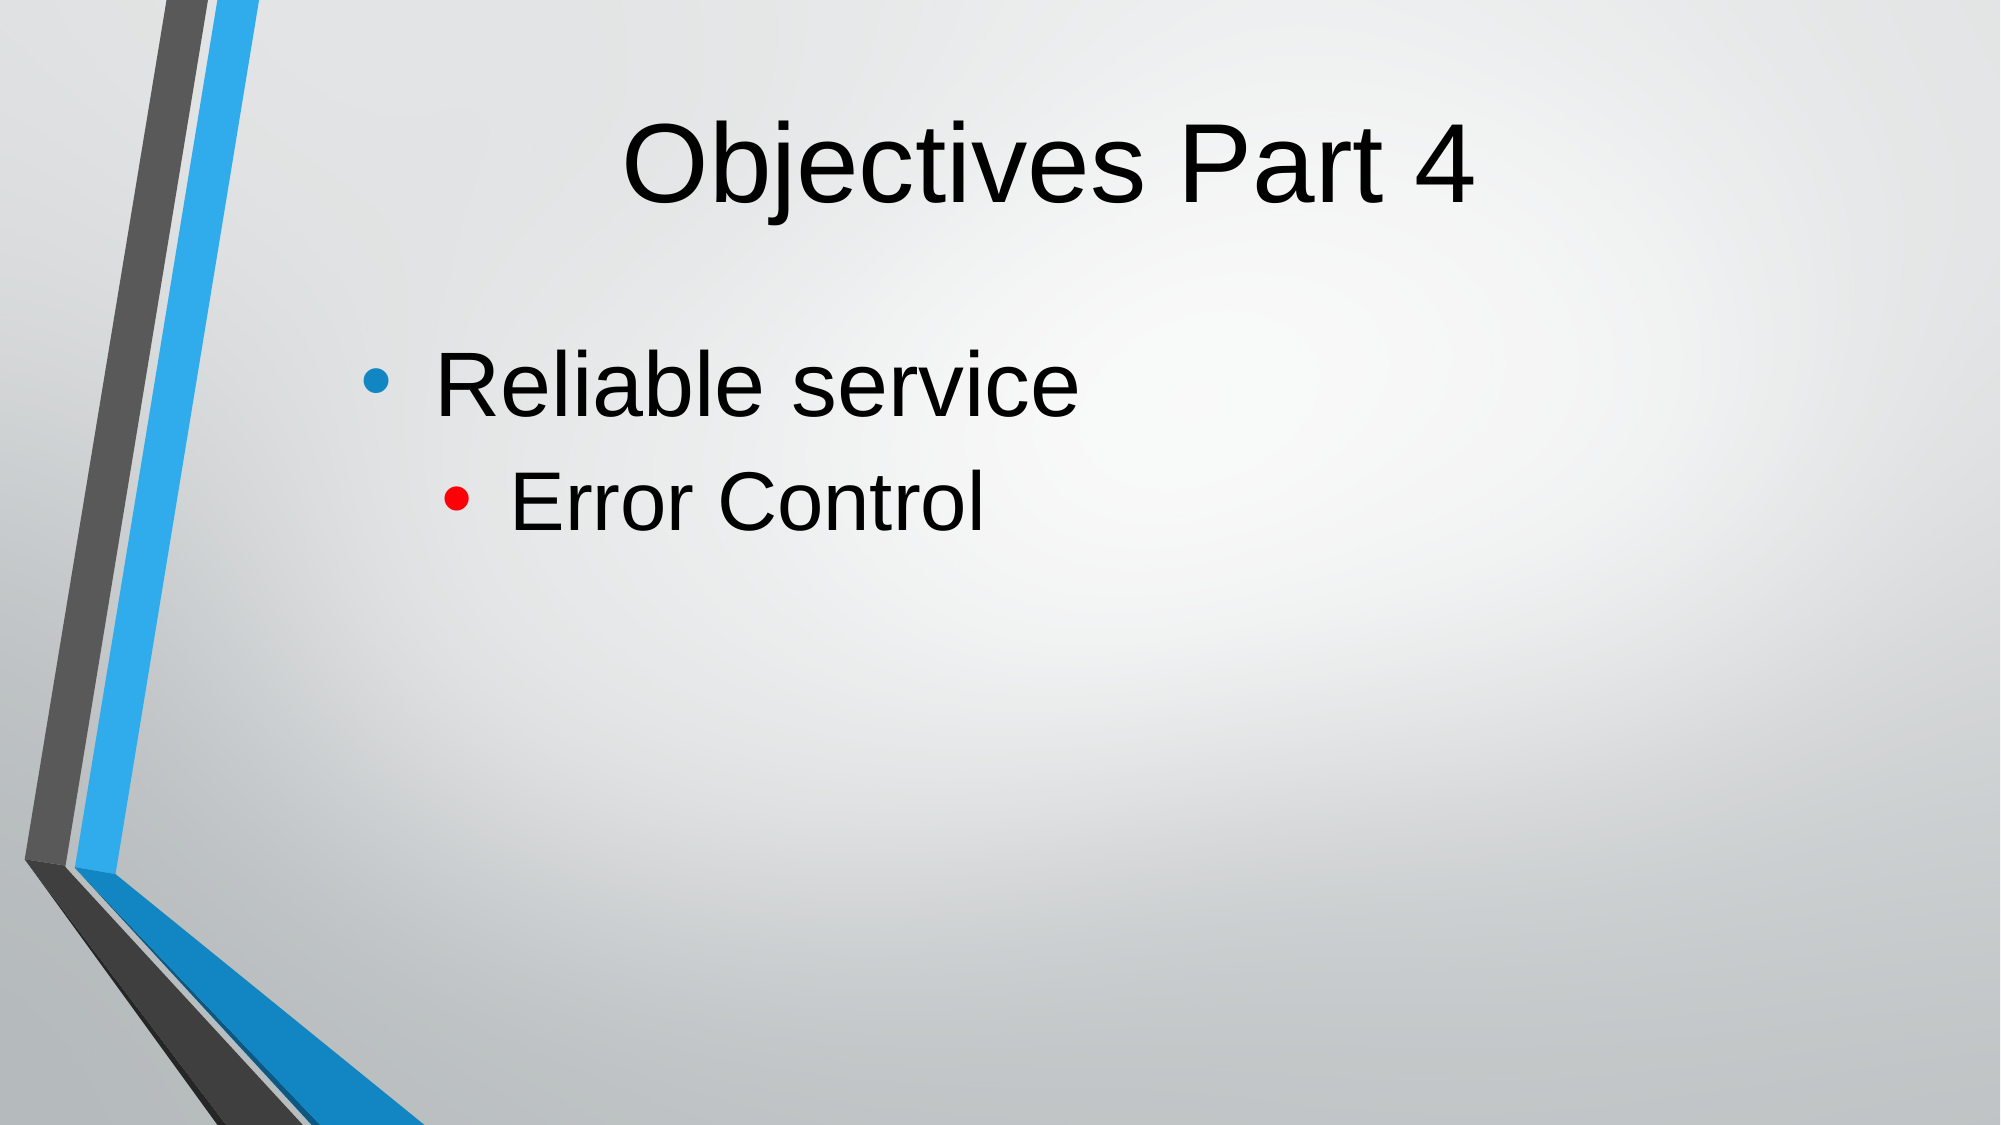

Objectives Part 4
Reliable service
Error Control